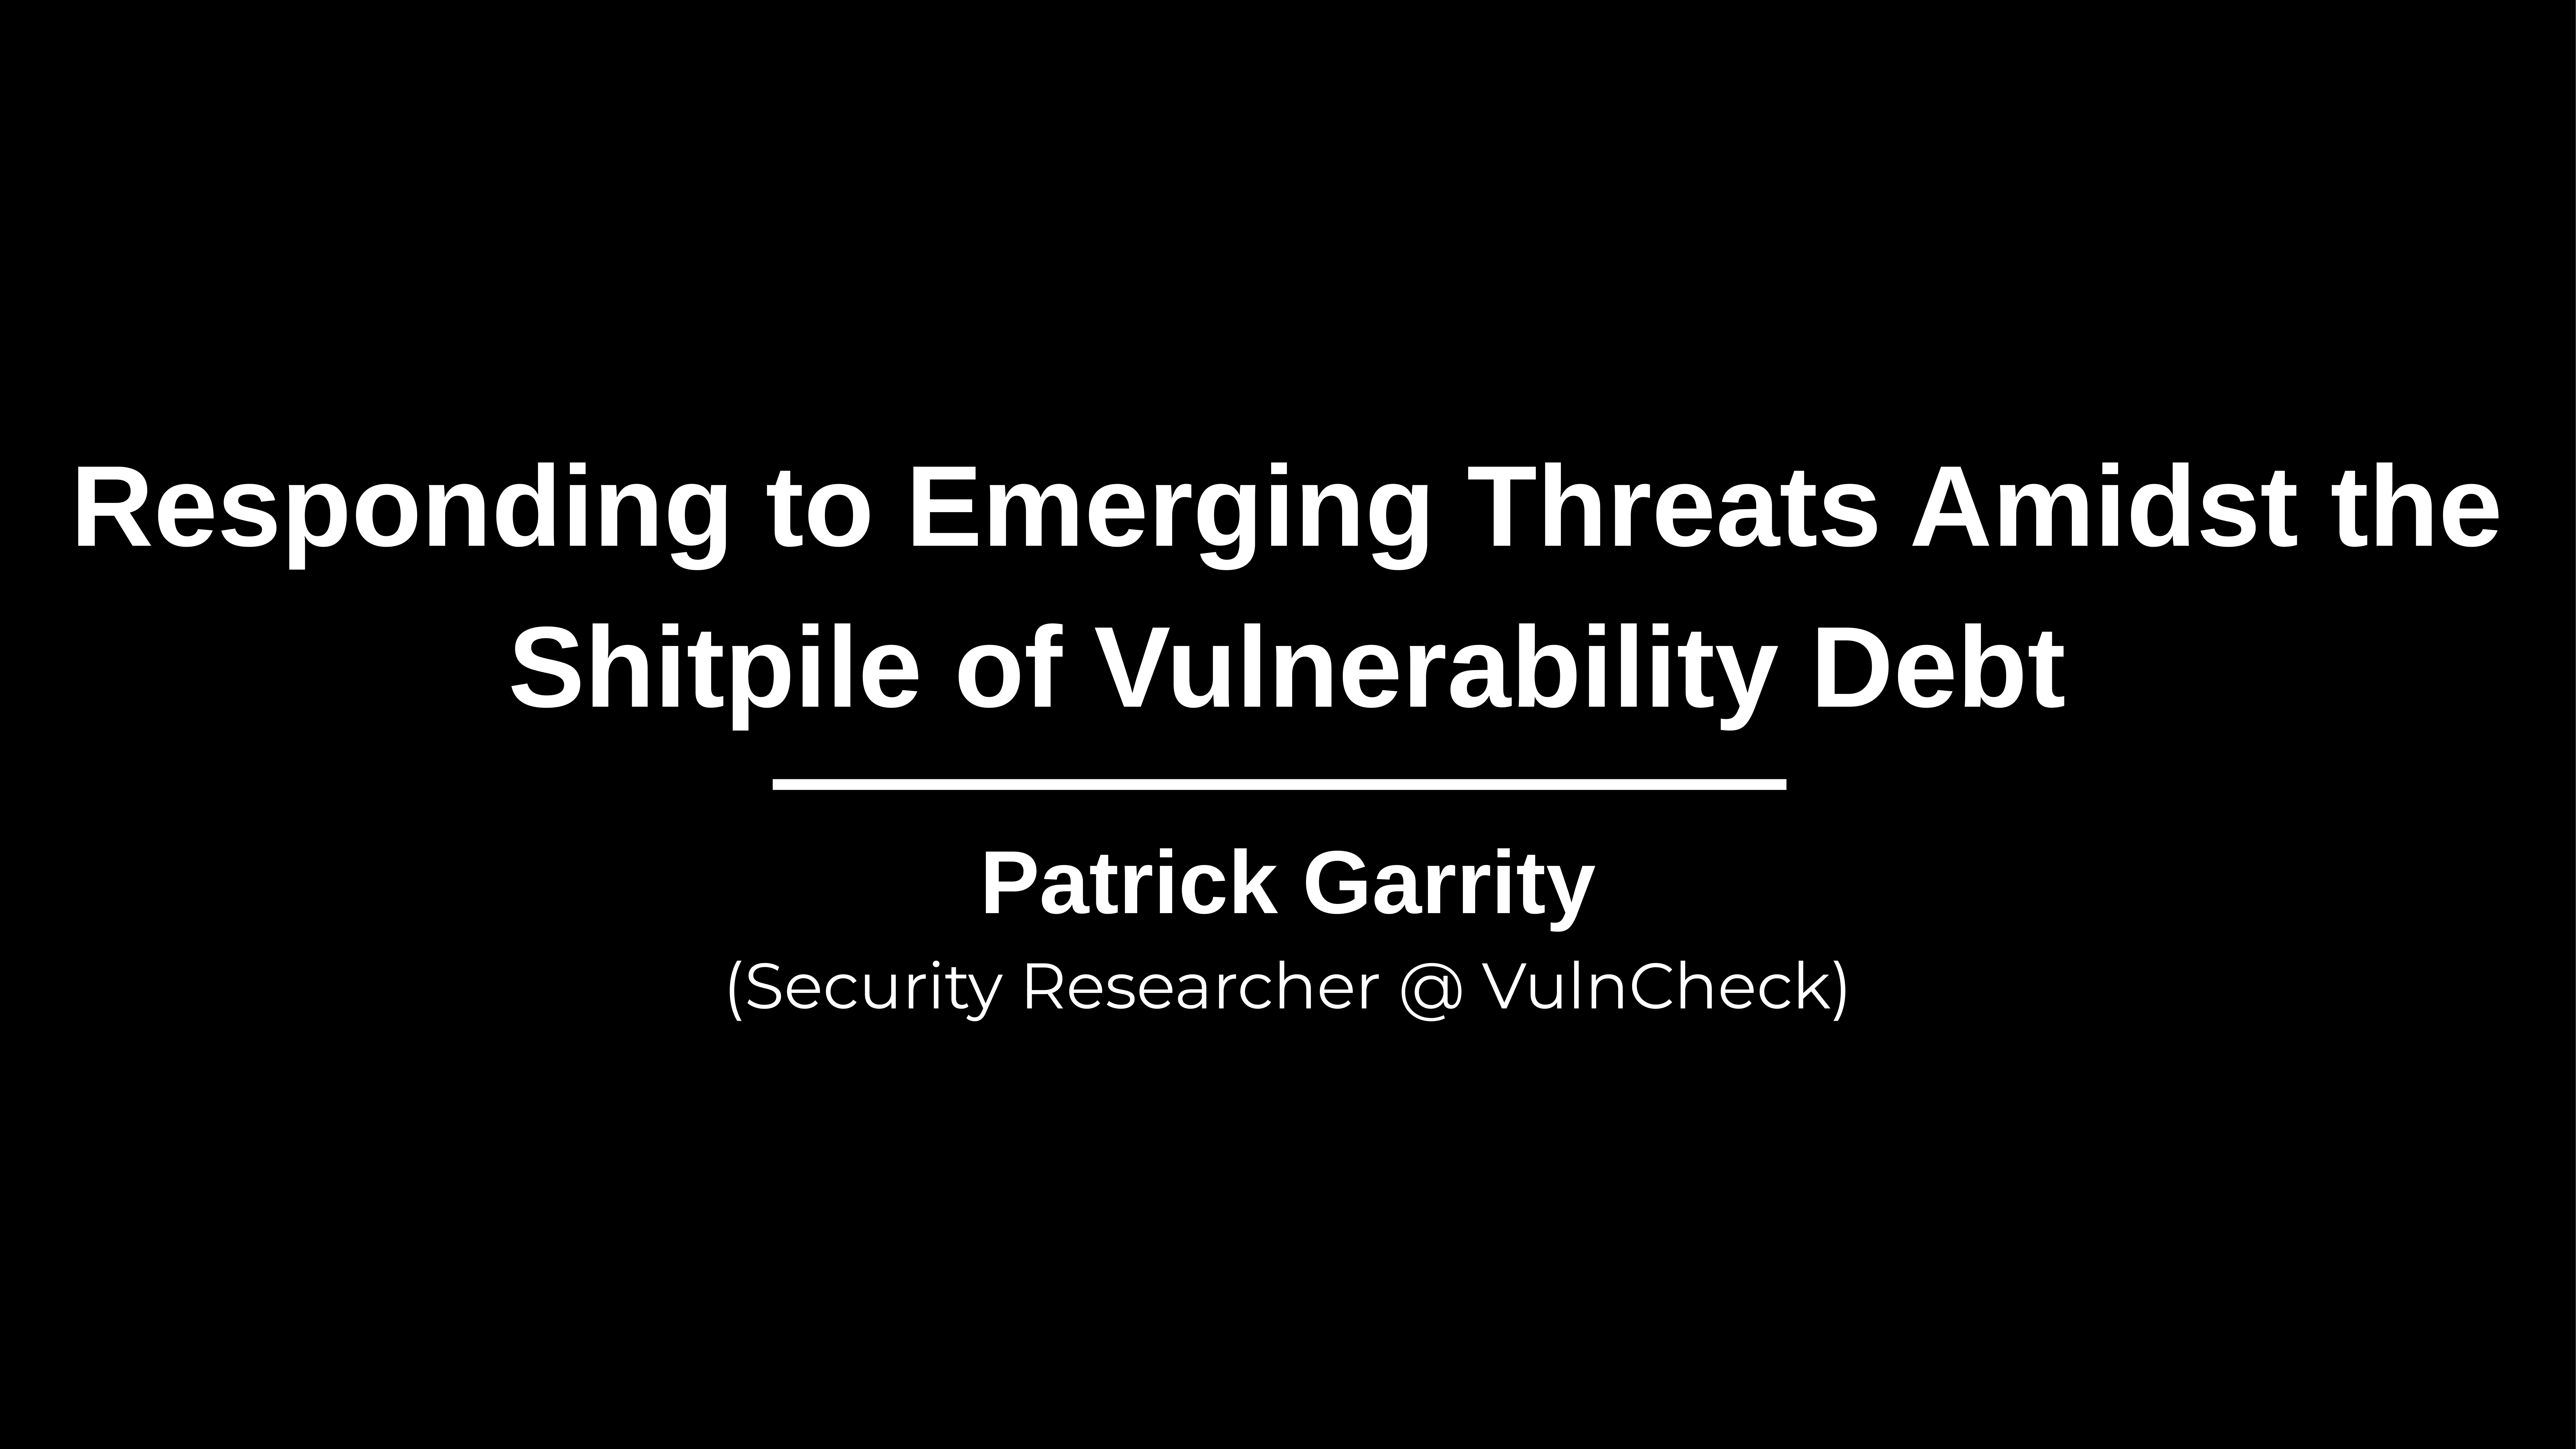

Responding to Emerging Threats Amidst the Shitpile of Vulnerability Debt

Patrick Garrity
(Security Researcher @ VulnCheck)